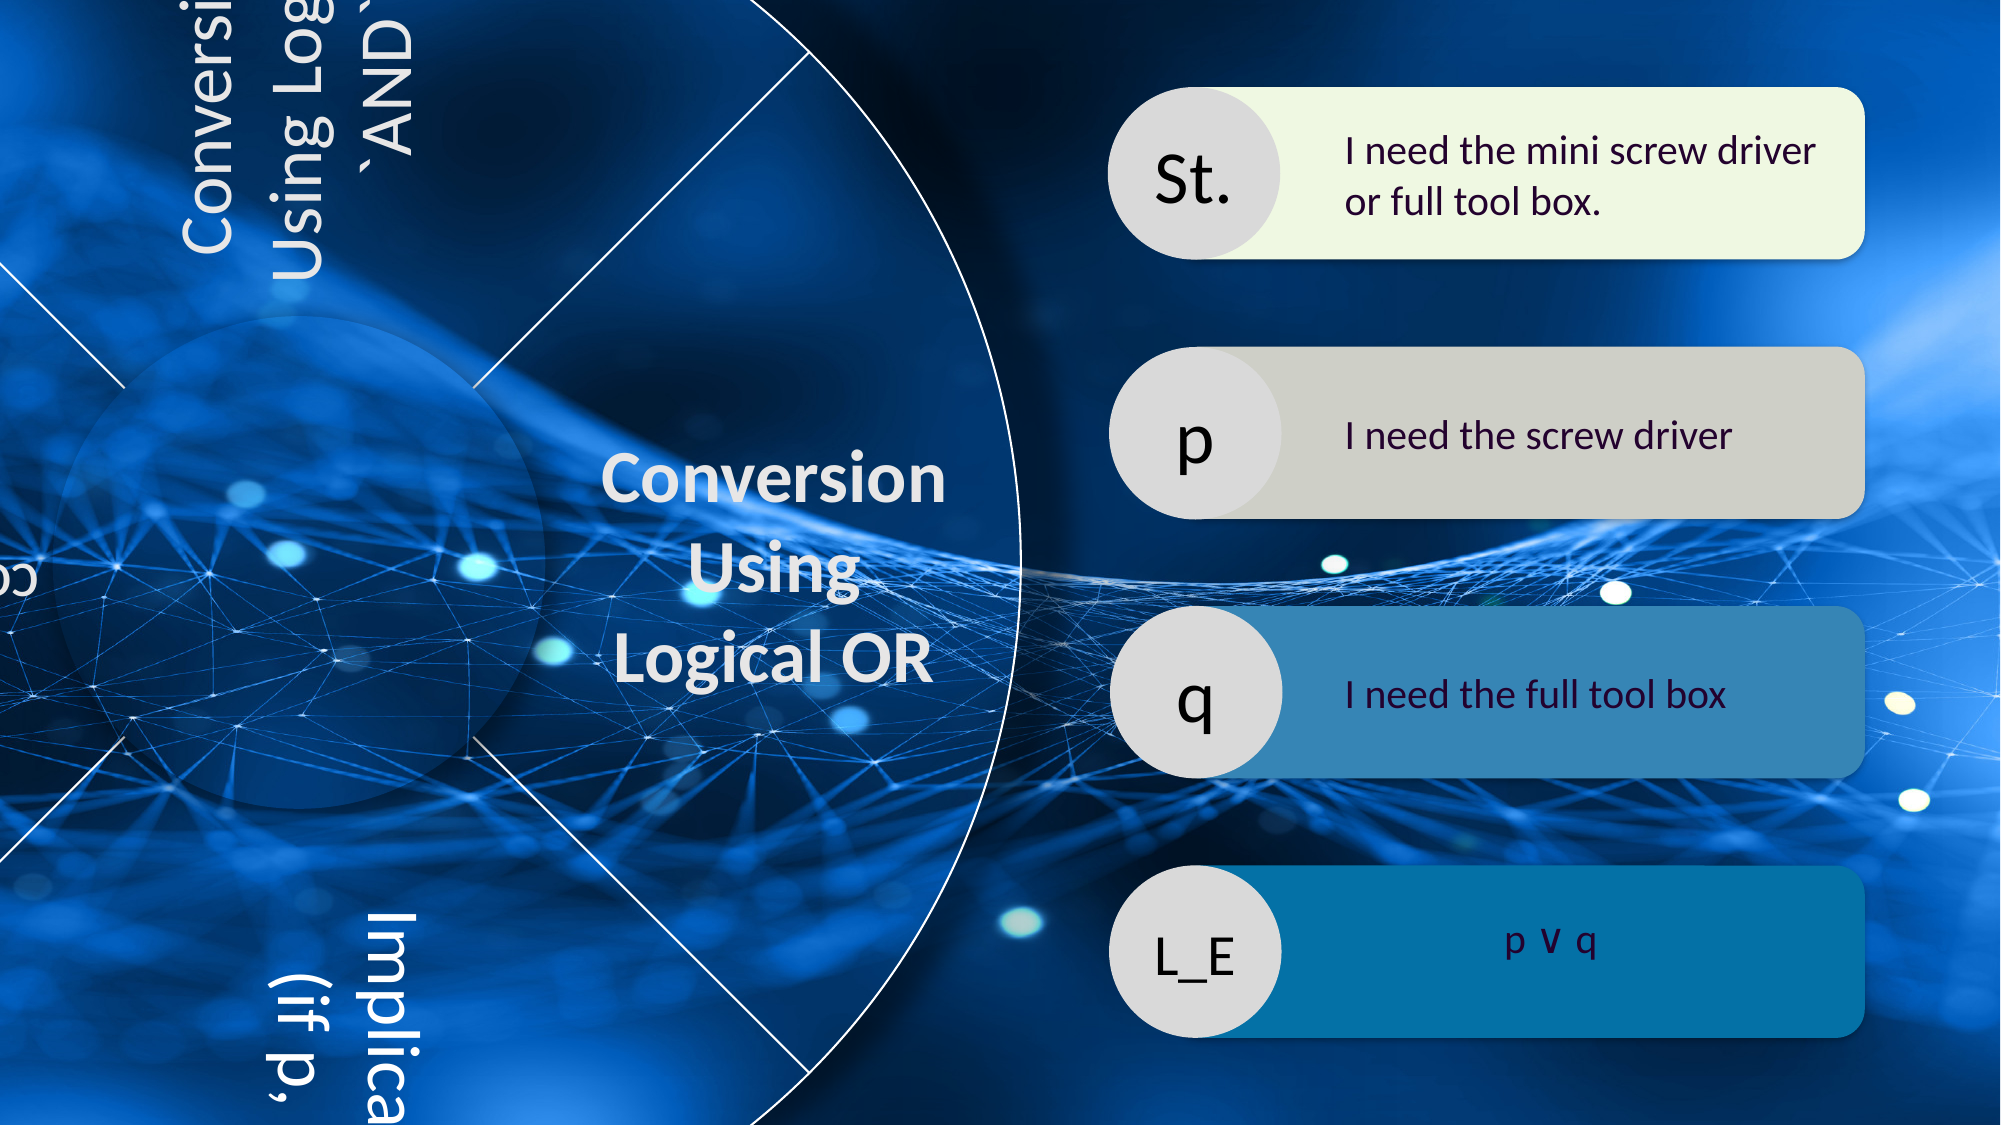

Conversion Using Logical `AND`
St.
I need the mini screw driver or full tool box.

Conversion Using Logical OR
I need the screw driver
p

Bi-condional
q
I need the full tool box
L_E
	 p ∨ q

Implication (if p, q)